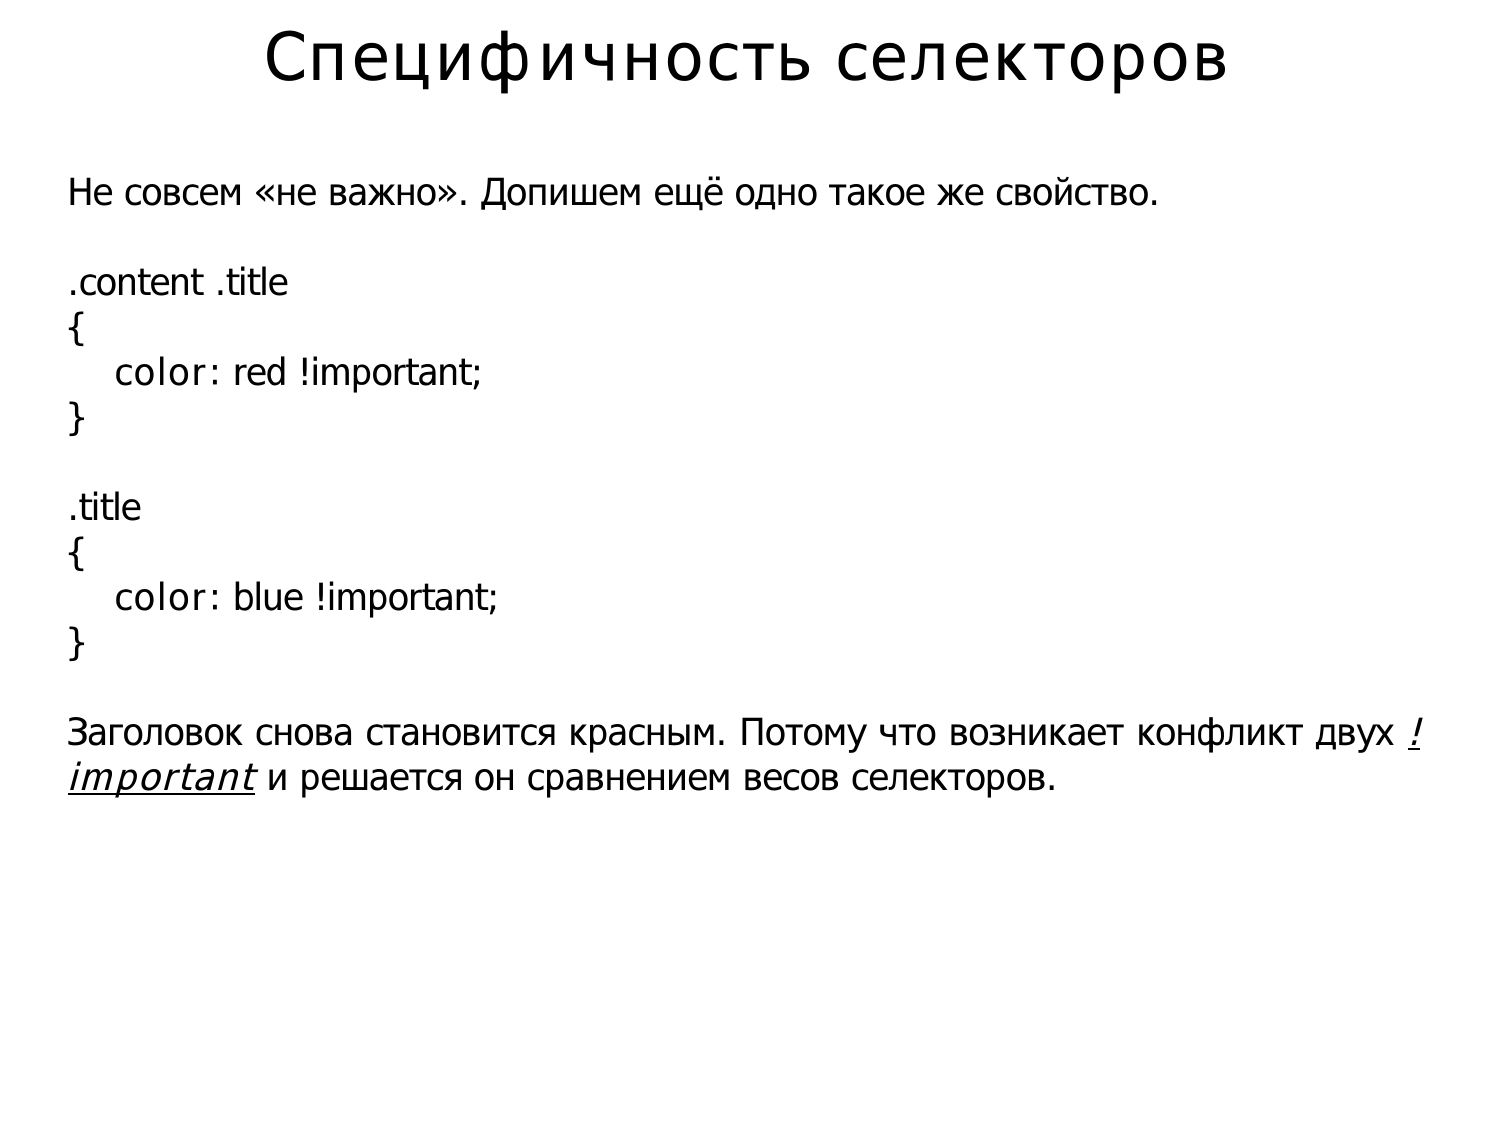

Специфичность селекторов
Не совсем «не важно». Допишем ещё одно такое же свойство.

.content .title
{
    color: red !important;
}

.title
{
    color: blue !important;
}
Заголовок снова становится красным. Потому что возникает конфликт двух !important и решается он сравнением весов селекторов.